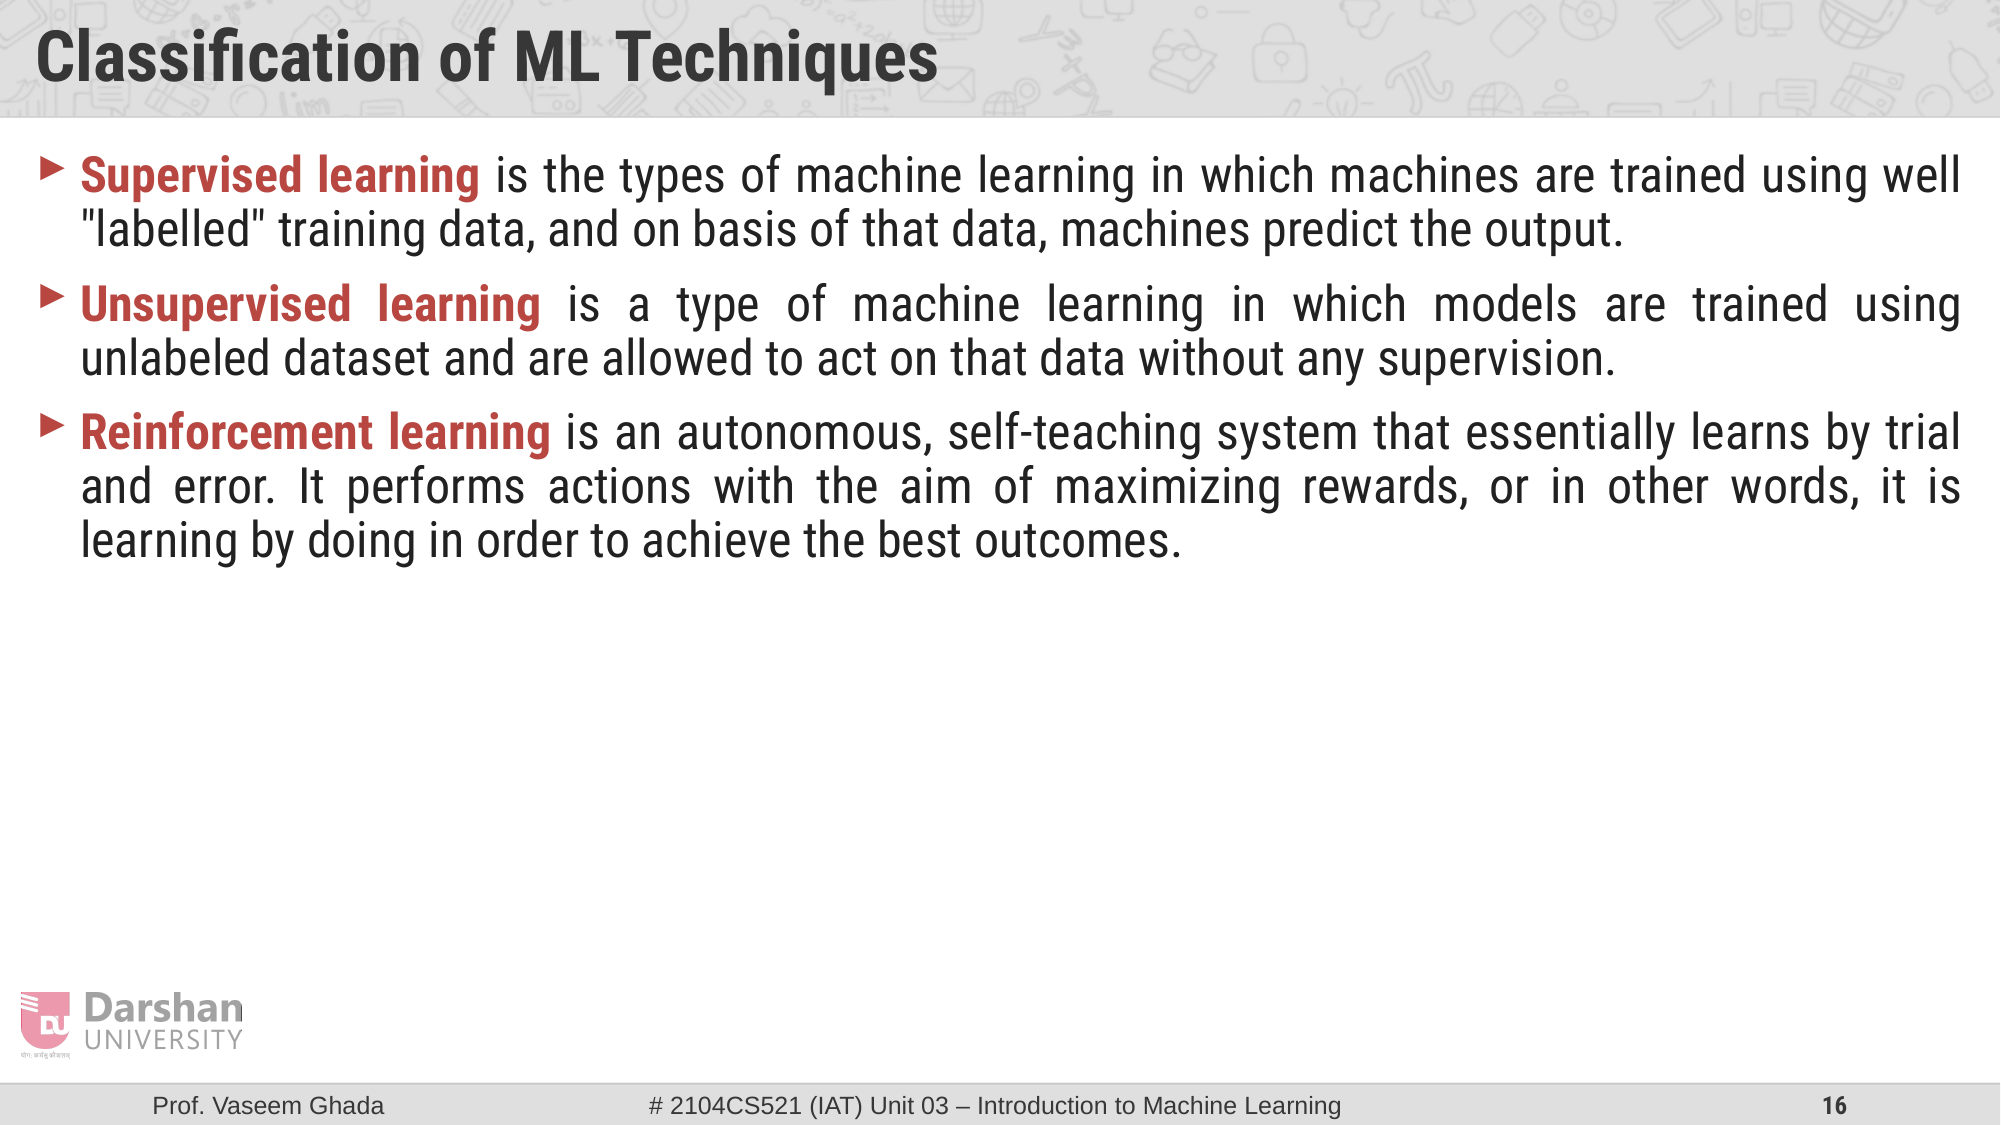

# Classification of ML Techniques
Supervised learning is the types of machine learning in which machines are trained using well "labelled" training data, and on basis of that data, machines predict the output.
Unsupervised learning is a type of machine learning in which models are trained using unlabeled dataset and are allowed to act on that data without any supervision.
Reinforcement learning is an autonomous, self-teaching system that essentially learns by trial and error. It performs actions with the aim of maximizing rewards, or in other words, it is learning by doing in order to achieve the best outcomes.